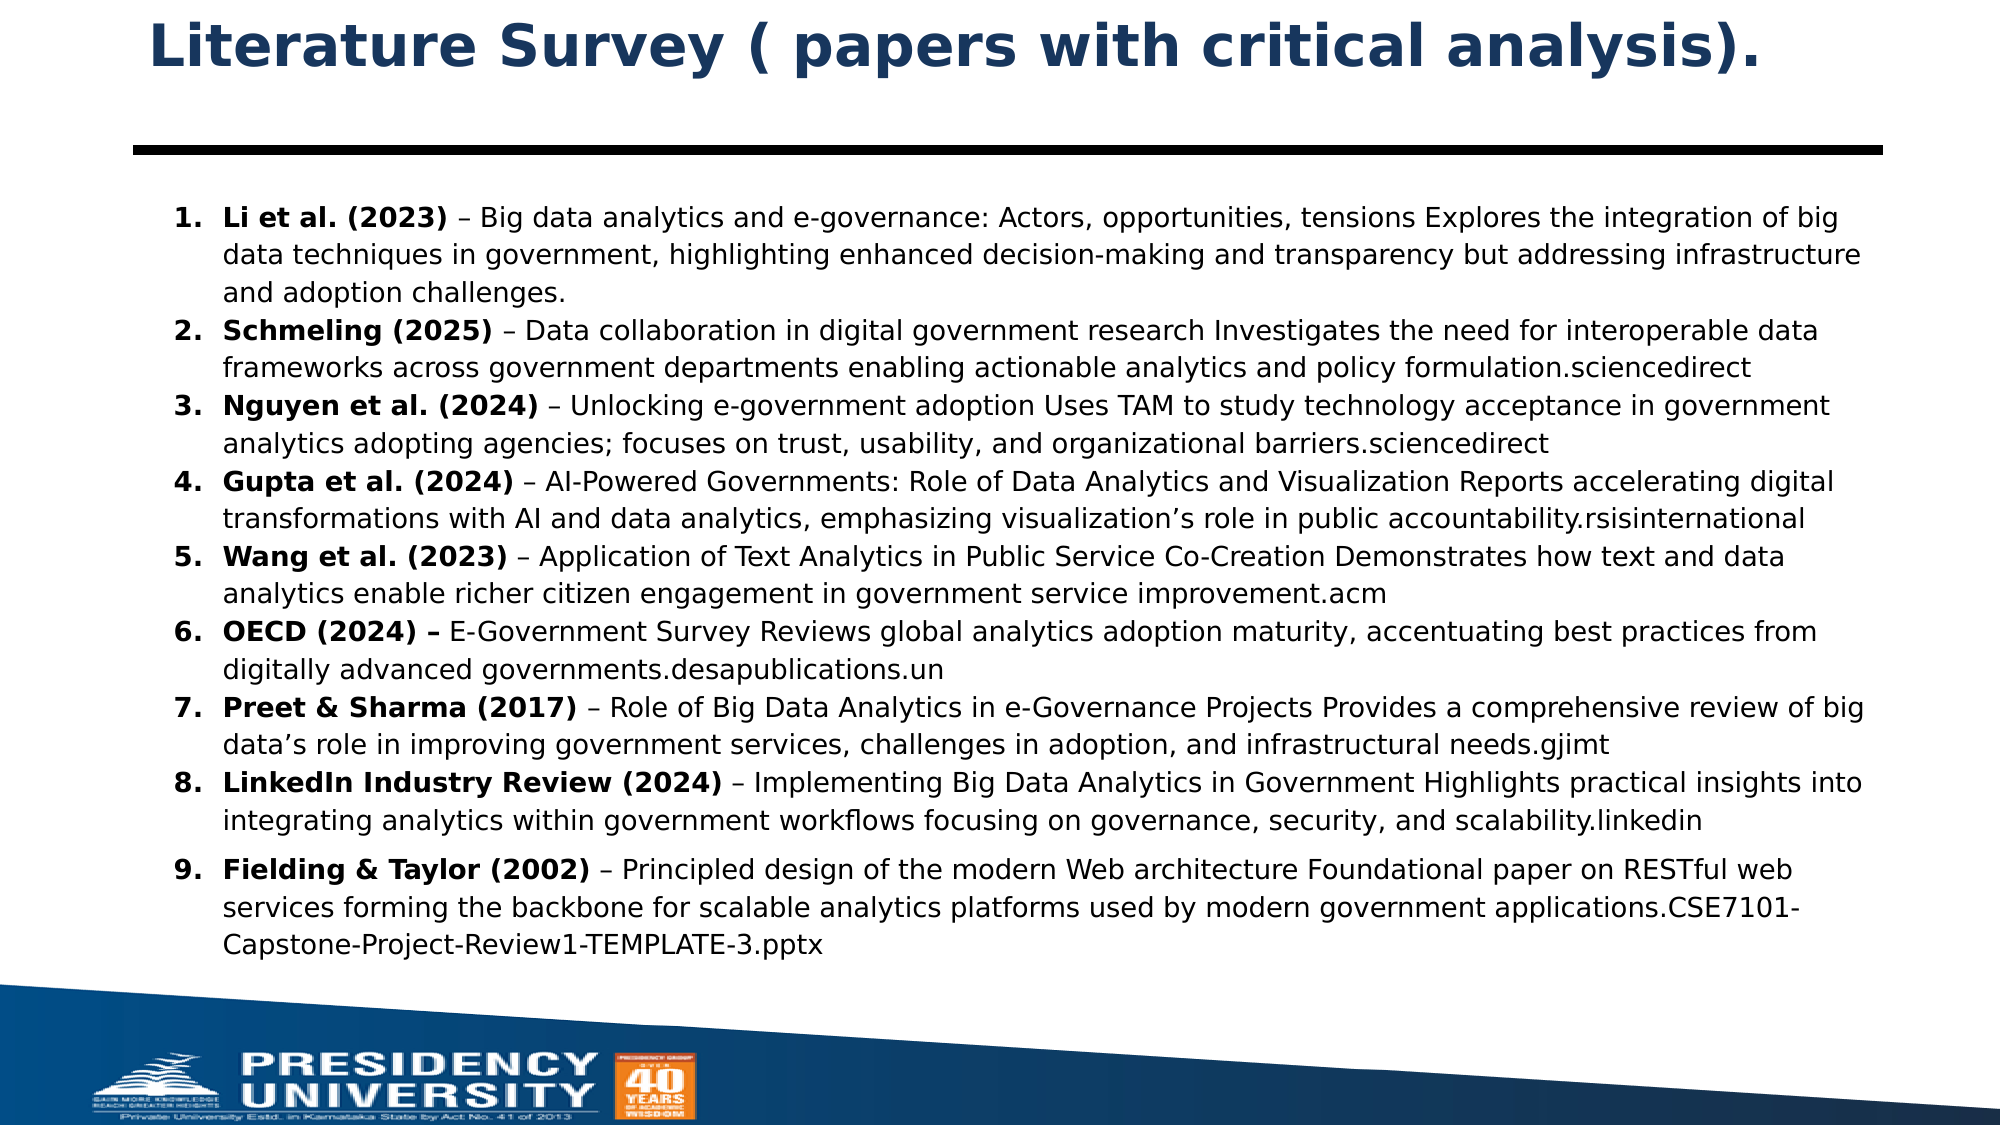

# Literature Survey ( papers with critical analysis).

Li et al. (2023) – Big data analytics and e-governance: Actors, opportunities, tensions Explores the integration of big data techniques in government, highlighting enhanced decision-making and transparency but addressing infrastructure and adoption challenges.
Schmeling (2025) – Data collaboration in digital government research Investigates the need for interoperable data frameworks across government departments enabling actionable analytics and policy formulation.sciencedirect
Nguyen et al. (2024) – Unlocking e-government adoption Uses TAM to study technology acceptance in government analytics adopting agencies; focuses on trust, usability, and organizational barriers.sciencedirect
Gupta et al. (2024) – AI-Powered Governments: Role of Data Analytics and Visualization Reports accelerating digital transformations with AI and data analytics, emphasizing visualization’s role in public accountability.rsisinternational
Wang et al. (2023) – Application of Text Analytics in Public Service Co-Creation Demonstrates how text and data analytics enable richer citizen engagement in government service improvement.acm
OECD (2024) – E-Government Survey Reviews global analytics adoption maturity, accentuating best practices from digitally advanced governments.desapublications.un
Preet & Sharma (2017) – Role of Big Data Analytics in e-Governance Projects Provides a comprehensive review of big data’s role in improving government services, challenges in adoption, and infrastructural needs.gjimt
LinkedIn Industry Review (2024) – Implementing Big Data Analytics in Government Highlights practical insights into integrating analytics within government workflows focusing on governance, security, and scalability.linkedin
Fielding & Taylor (2002) – Principled design of the modern Web architecture Foundational paper on RESTful web services forming the backbone for scalable analytics platforms used by modern government applications.CSE7101-Capstone-Project-Review1-TEMPLATE-3.pptx